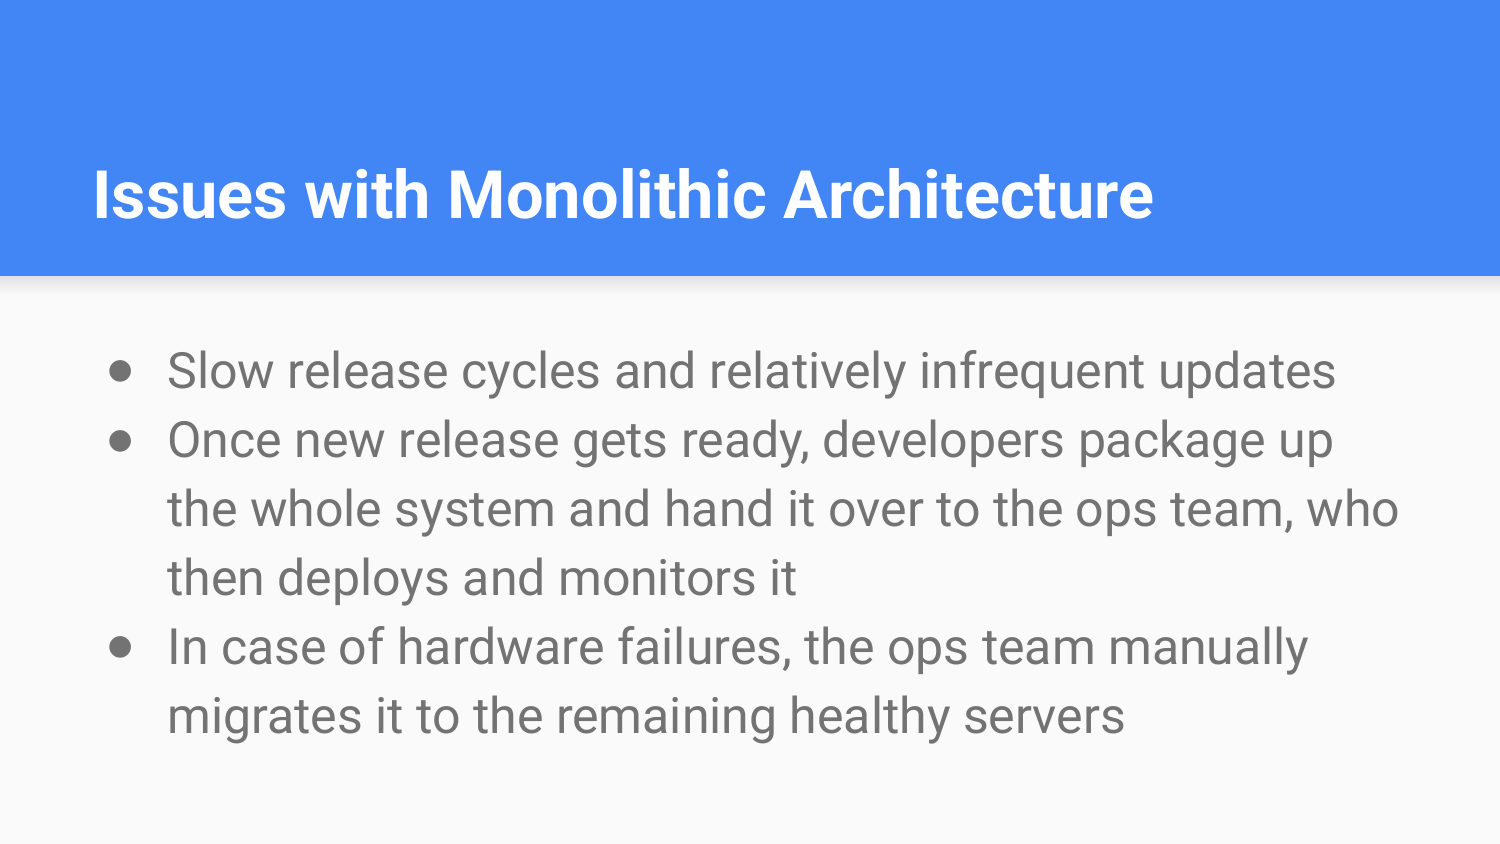

# Issues with Monolithic Architecture
Slow release cycles and relatively infrequent updates
Once new release gets ready, developers package up the whole system and hand it over to the ops team, who then deploys and monitors it
In case of hardware failures, the ops team manually migrates it to the remaining healthy servers